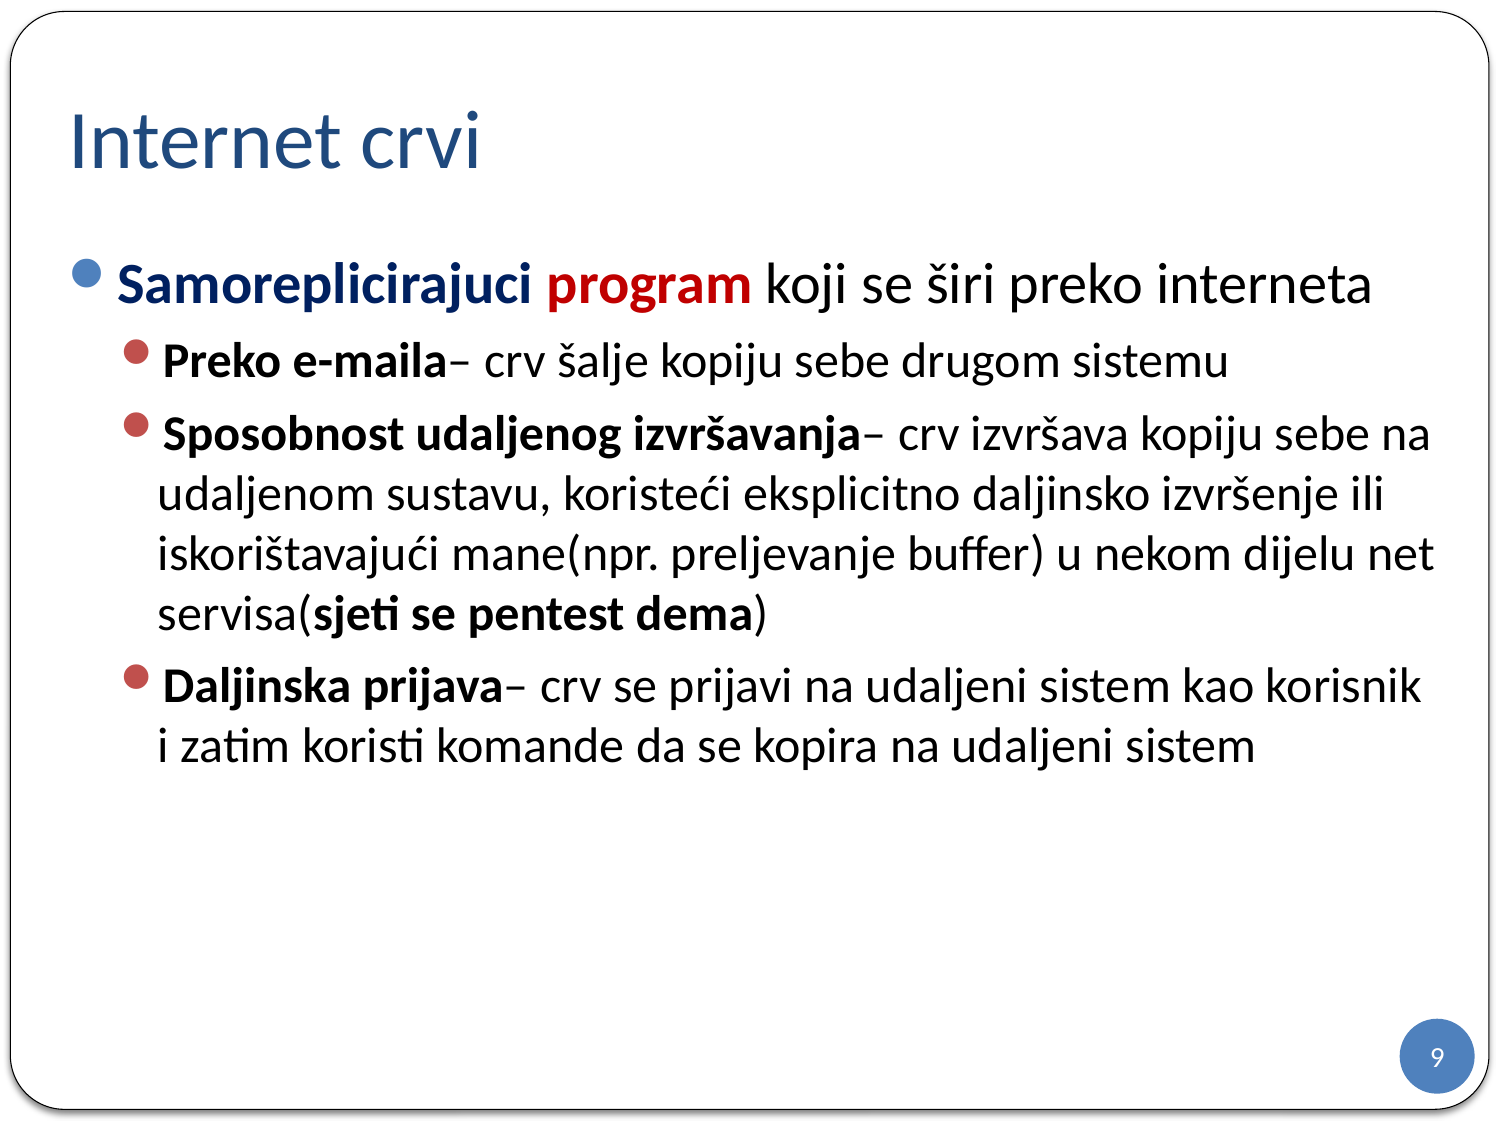

# Internet crvi
Samoreplicirajuci program koji se širi preko interneta
Preko e-maila– crv šalje kopiju sebe drugom sistemu
Sposobnost udaljenog izvršavanja– crv izvršava kopiju sebe na udaljenom sustavu, koristeći eksplicitno daljinsko izvršenje ili iskorištavajući mane(npr. preljevanje buffer) u nekom dijelu net servisa(sjeti se pentest dema)
Daljinska prijava– crv se prijavi na udaljeni sistem kao korisnik i zatim koristi komande da se kopira na udaljeni sistem
9